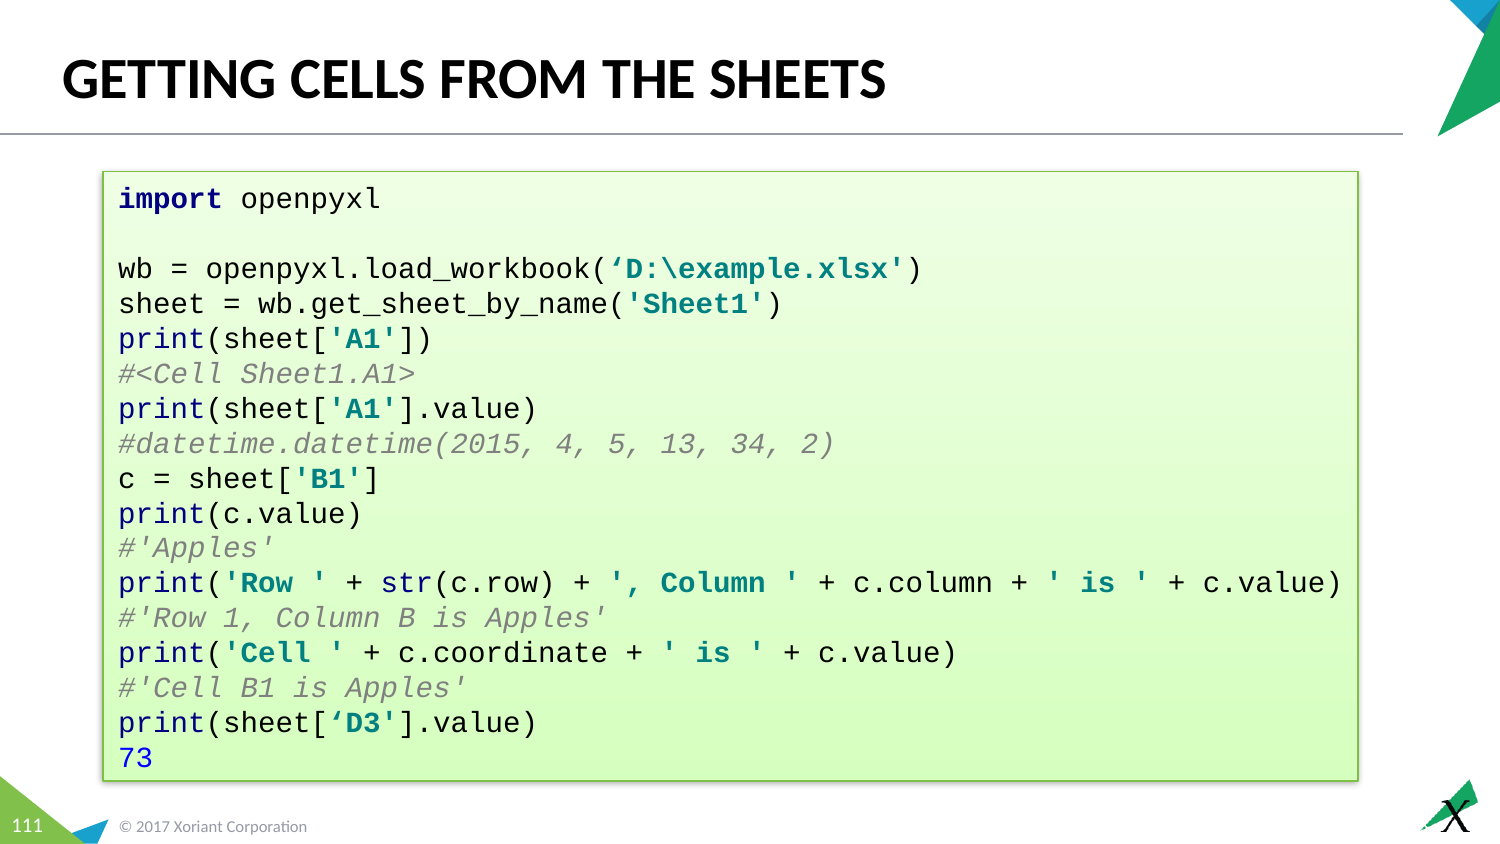

# Getting Cells from the Sheets
import openpyxl
wb = openpyxl.load_workbook(‘D:\example.xlsx')
sheet = wb.get_sheet_by_name('Sheet1')
print(sheet['A1'])
#<Cell Sheet1.A1>
print(sheet['A1'].value)
#datetime.datetime(2015, 4, 5, 13, 34, 2)
c = sheet['B1']
print(c.value)
#'Apples'
print('Row ' + str(c.row) + ', Column ' + c.column + ' is ' + c.value)
#'Row 1, Column B is Apples'
print('Cell ' + c.coordinate + ' is ' + c.value)
#'Cell B1 is Apples'
print(sheet[‘D3'].value)
73